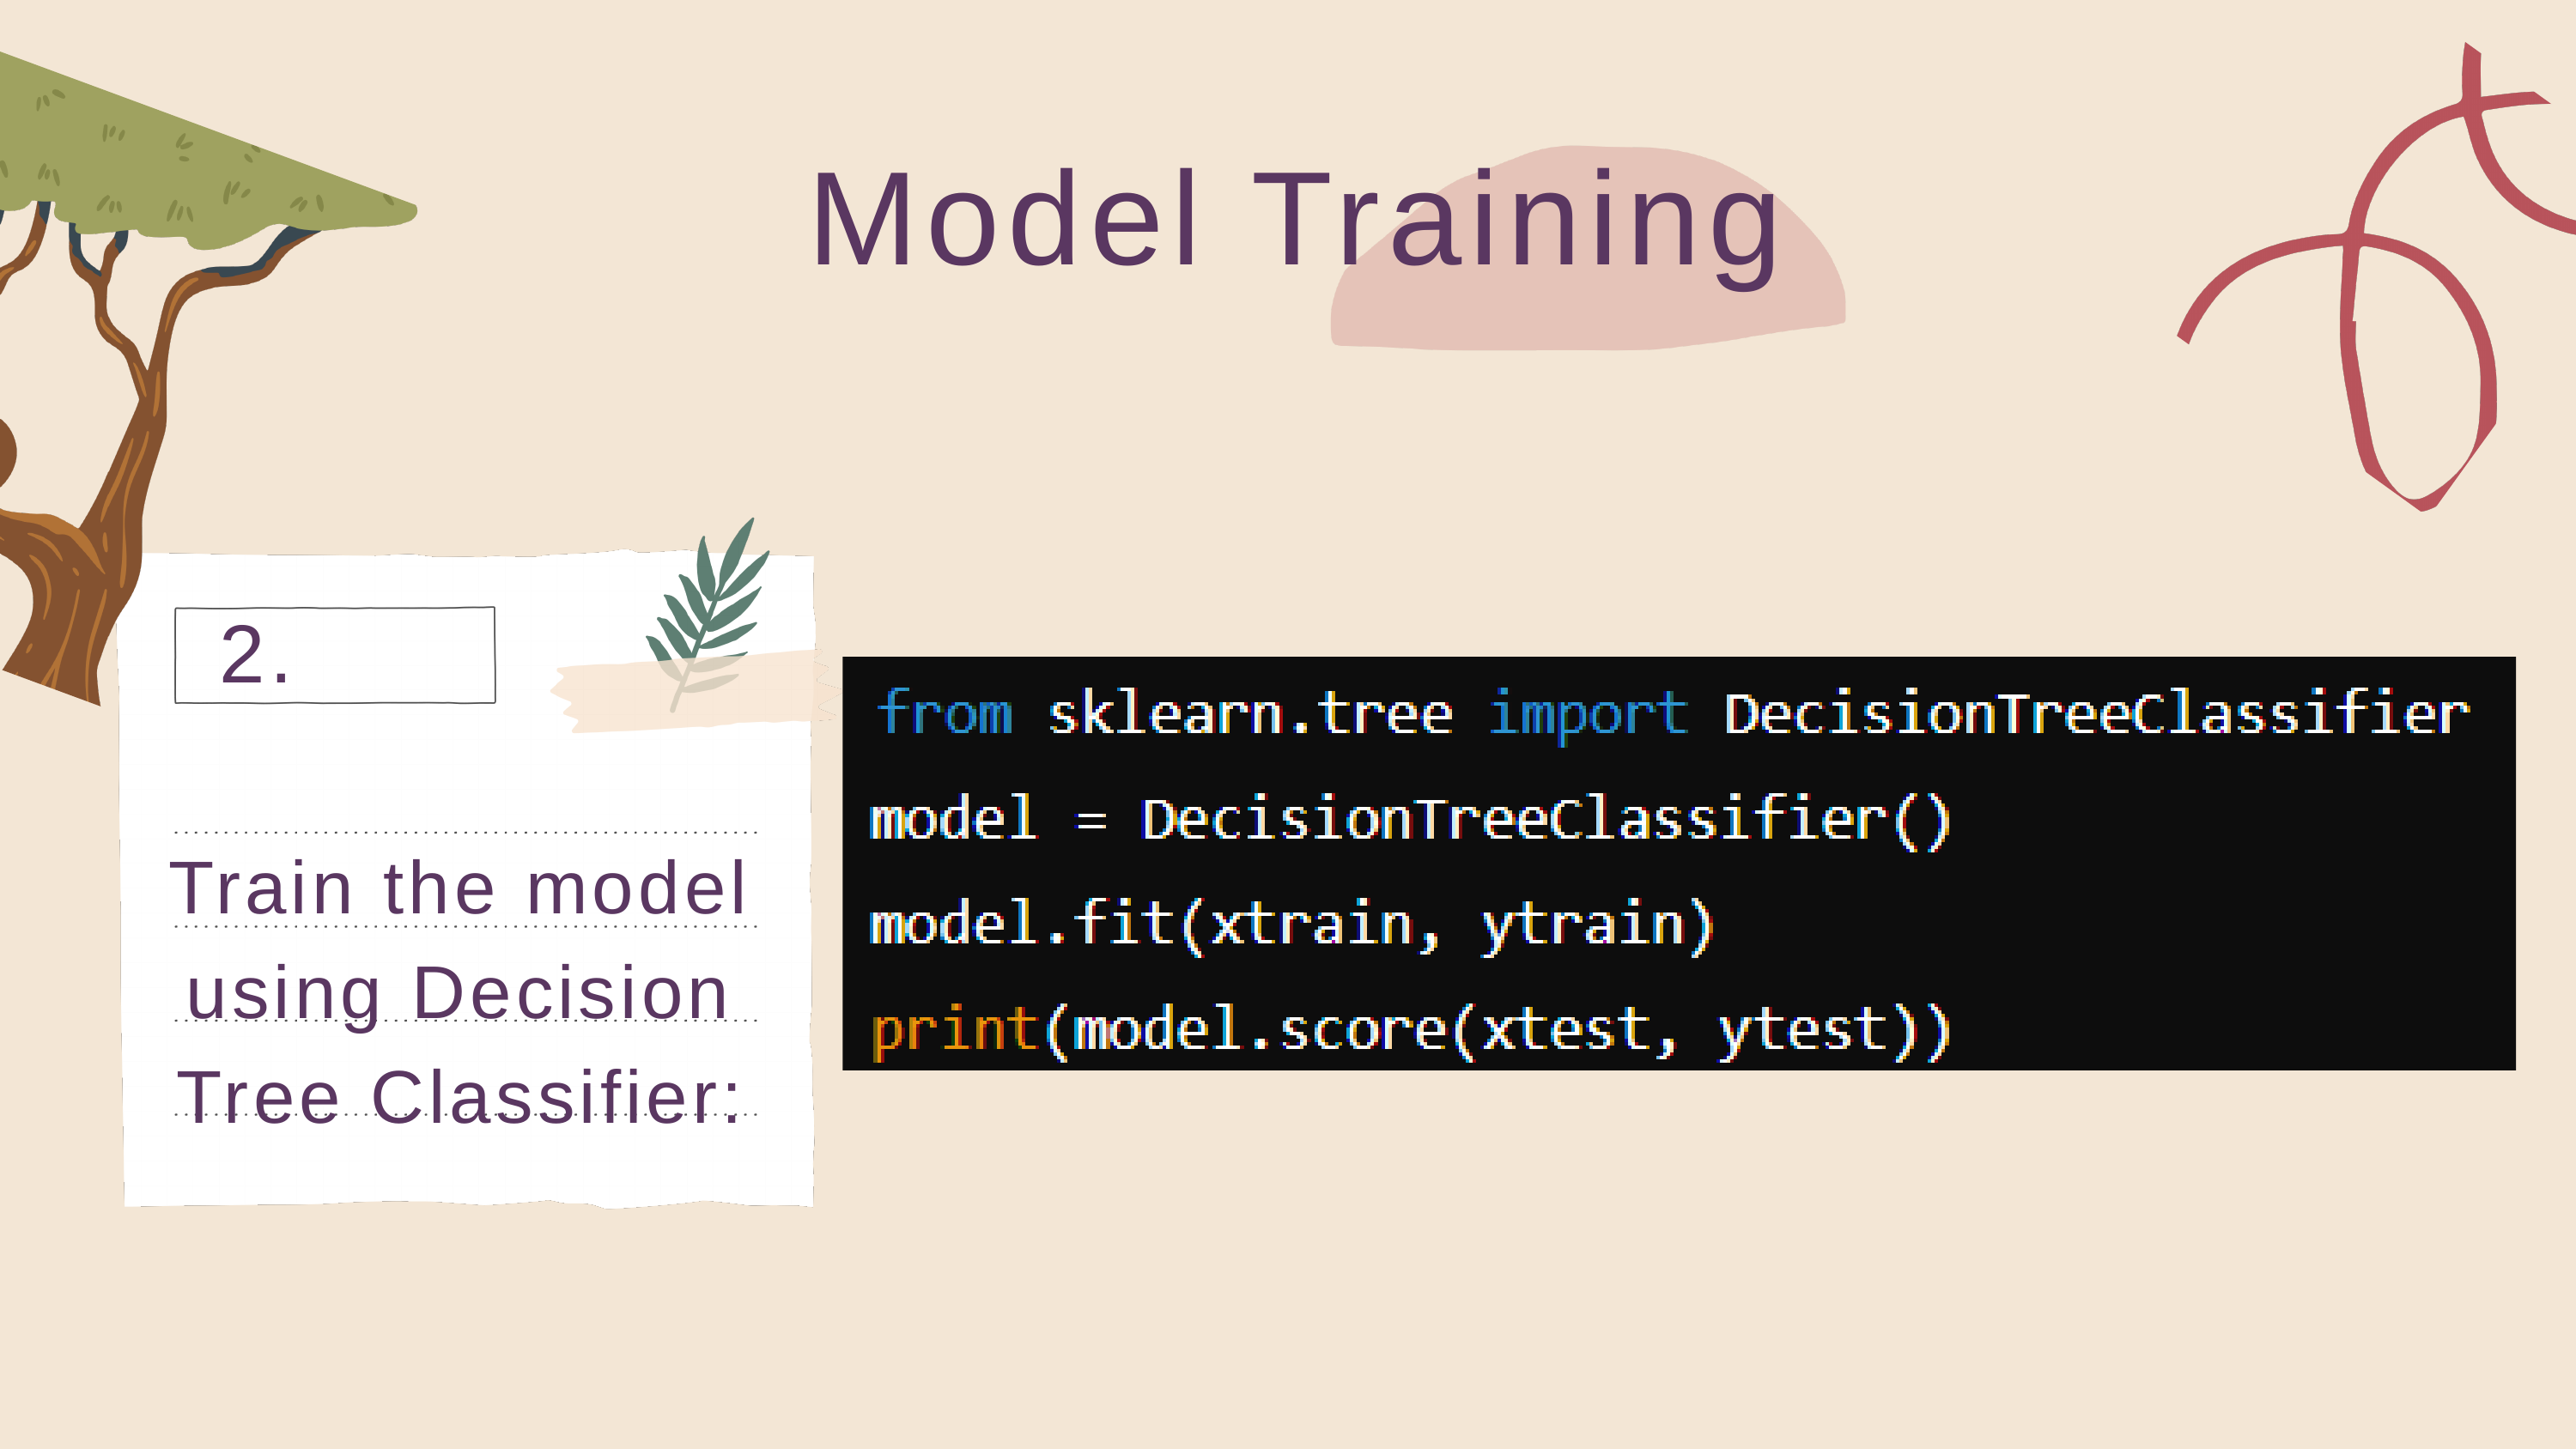

Model Training

2.

Train the model using Decision Tree Classifier: